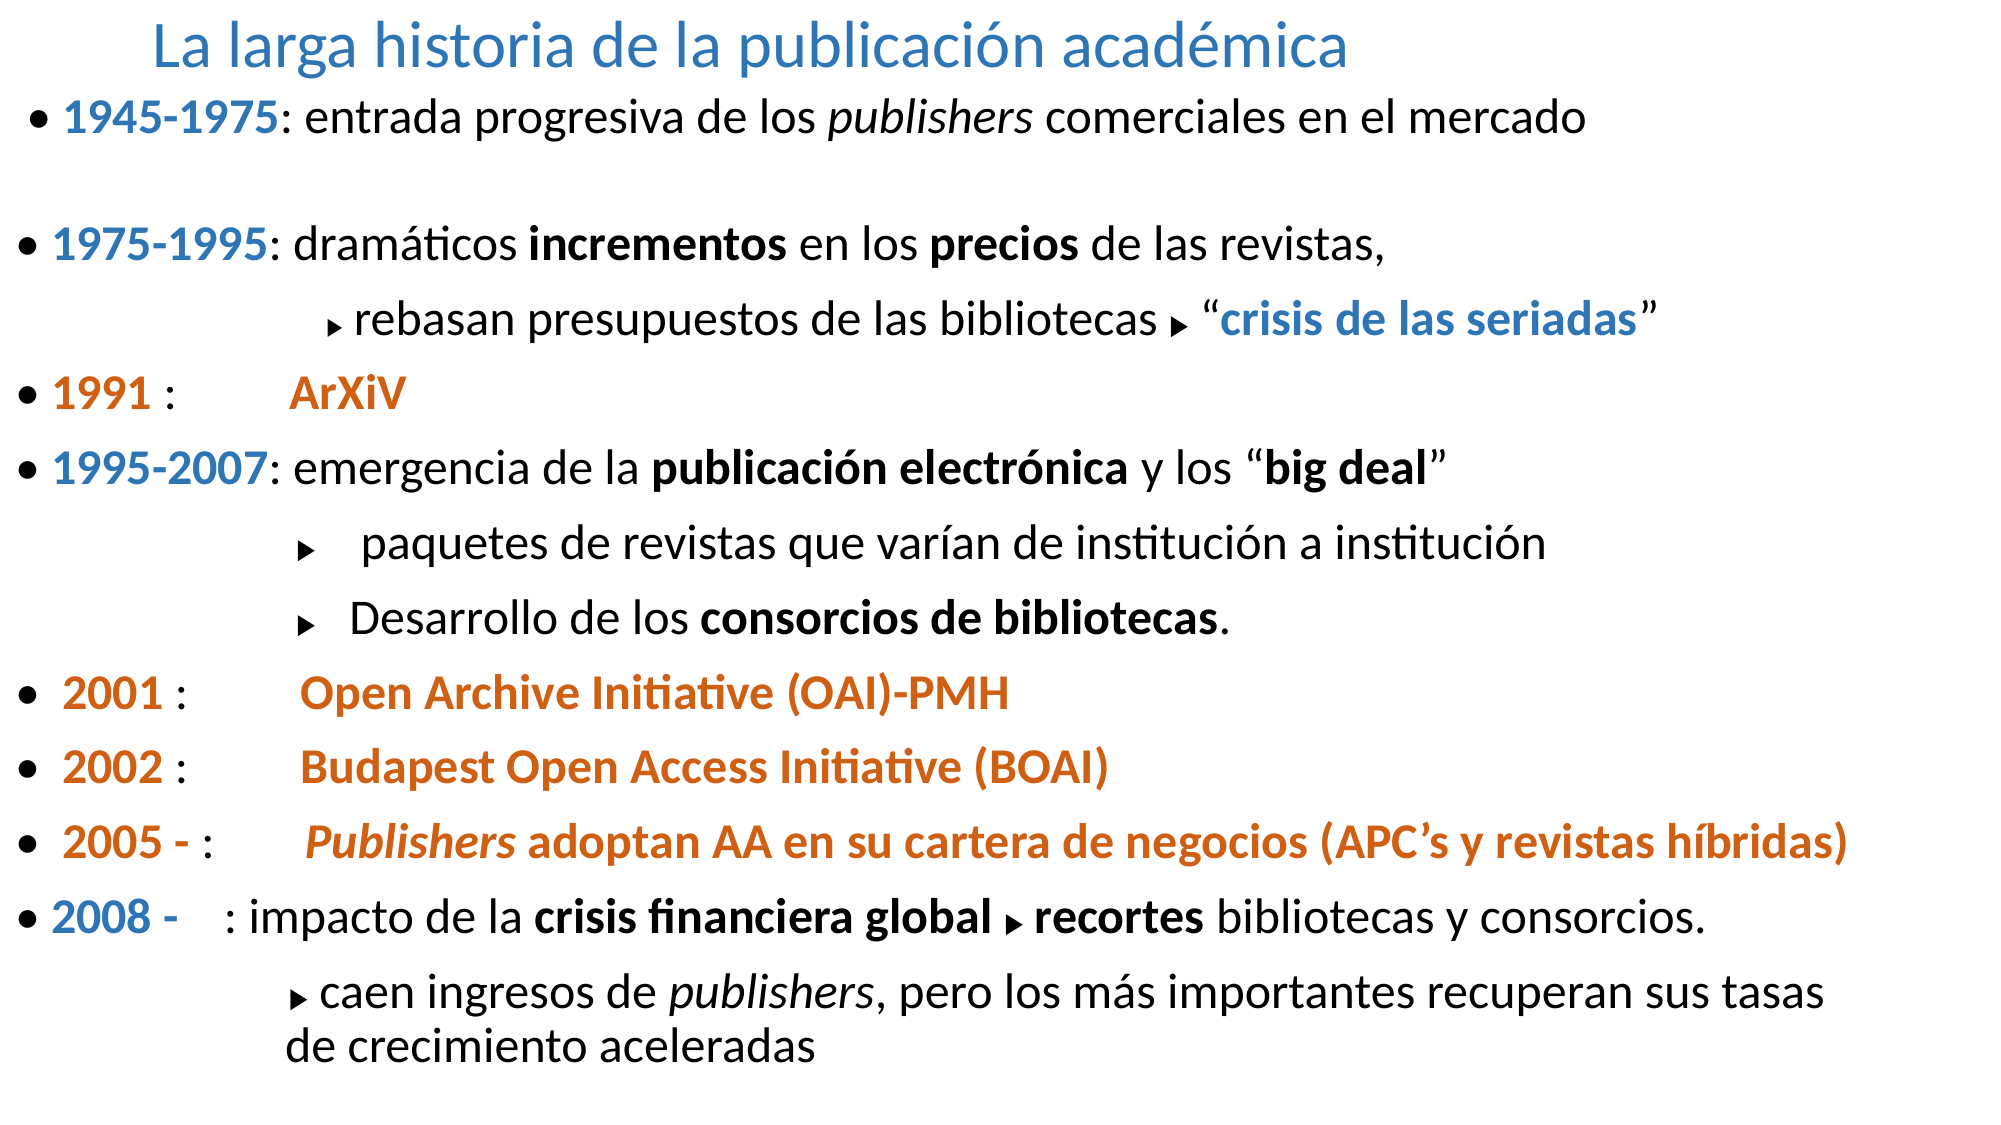

# La larga historia de la publicación académica
 • 1945-1975: entrada progresiva de los publishers comerciales en el mercado

• 1975-1995: dramáticos incrementos en los precios de las revistas,
		 ▶ rebasan presupuestos de las bibliotecas ▶ “crisis de las seriadas”
• 1991 :          ArXiV
• 1995-2007: emergencia de la publicación electrónica y los “big deal”
                         ▶    paquetes de revistas que varían de institución a institución
                         ▶   Desarrollo de los consorcios de bibliotecas.
•  2001 :          Open Archive Initiative (OAI)-PMH
•  2002 :          Budapest Open Access Initiative (BOAI)
•  2005 - :        Publishers adoptan AA en su cartera de negocios (APC’s y revistas híbridas)
• 2008 -    : impacto de la crisis financiera global ▶ recortes bibliotecas y consorcios.
 	           ▶ caen ingresos de publishers, pero los más importantes recuperan sus tasas
                        de crecimiento aceleradas